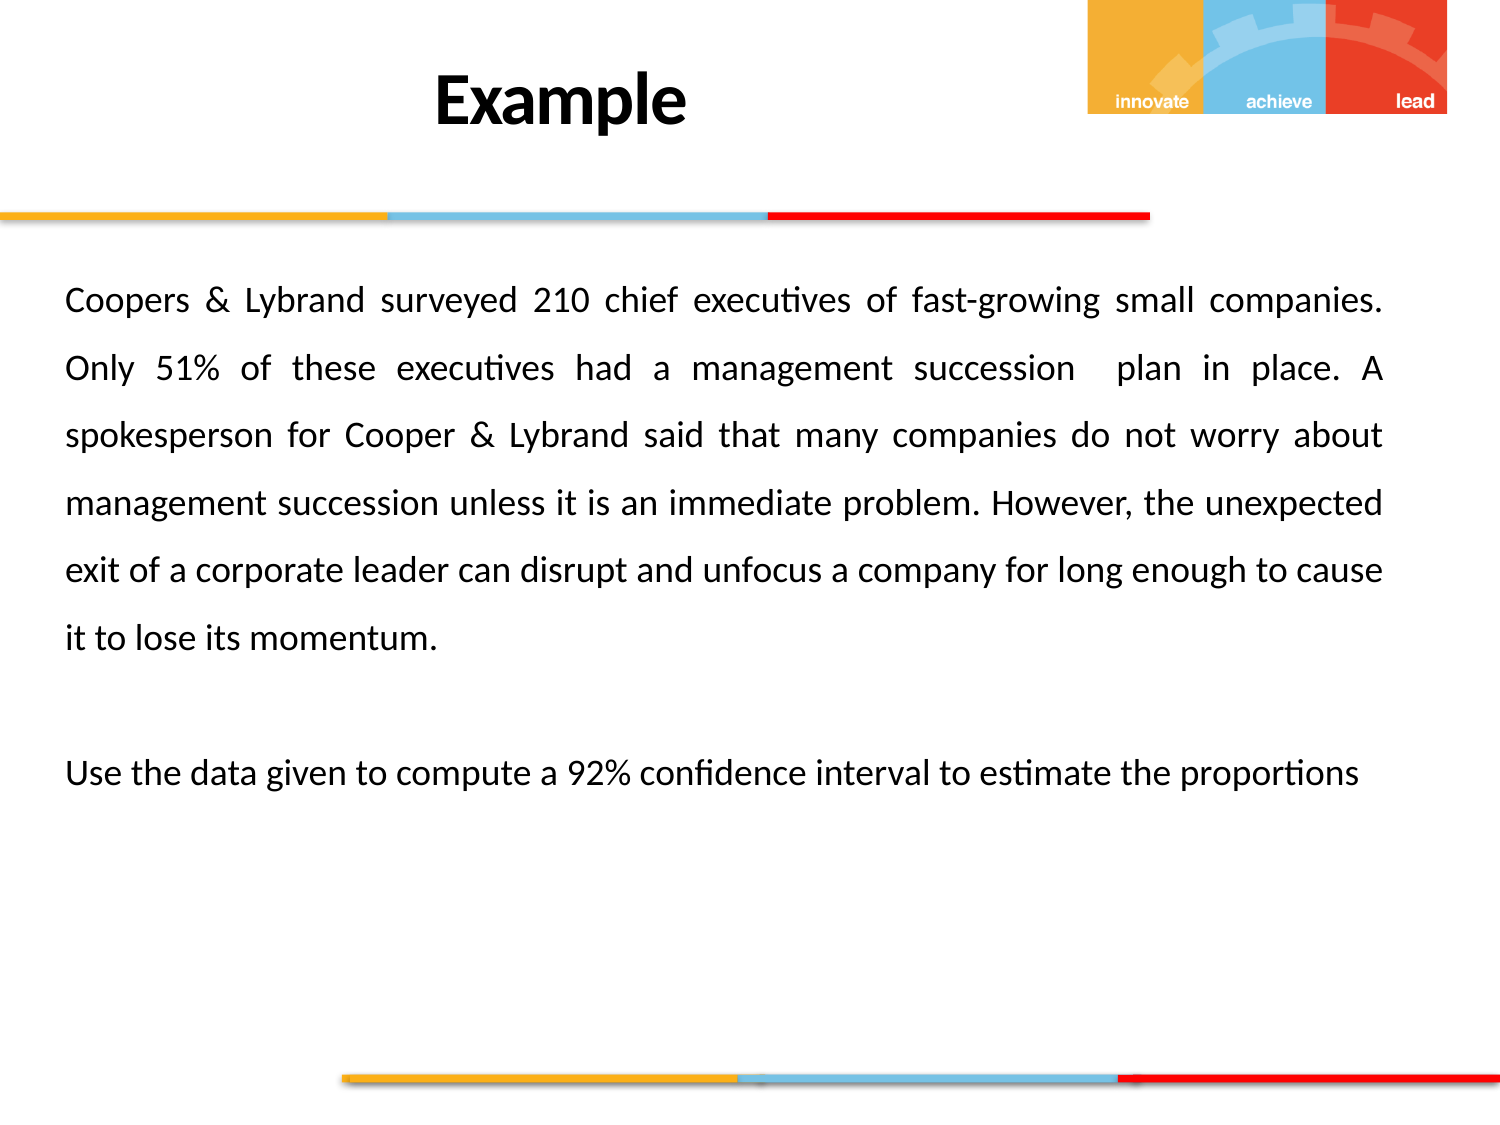

Example
Coopers & Lybrand surveyed 210 chief executives of fast-growing small companies. Only 51% of these executives had a management succession  plan in place. A spokesperson for Cooper & Lybrand said that many companies do not worry about management succession unless it is an immediate problem. However, the unexpected exit of a corporate leader can disrupt and unfocus a company for long enough to cause it to lose its momentum.

Use the data given to compute a 92% confidence interval to estimate the proportions